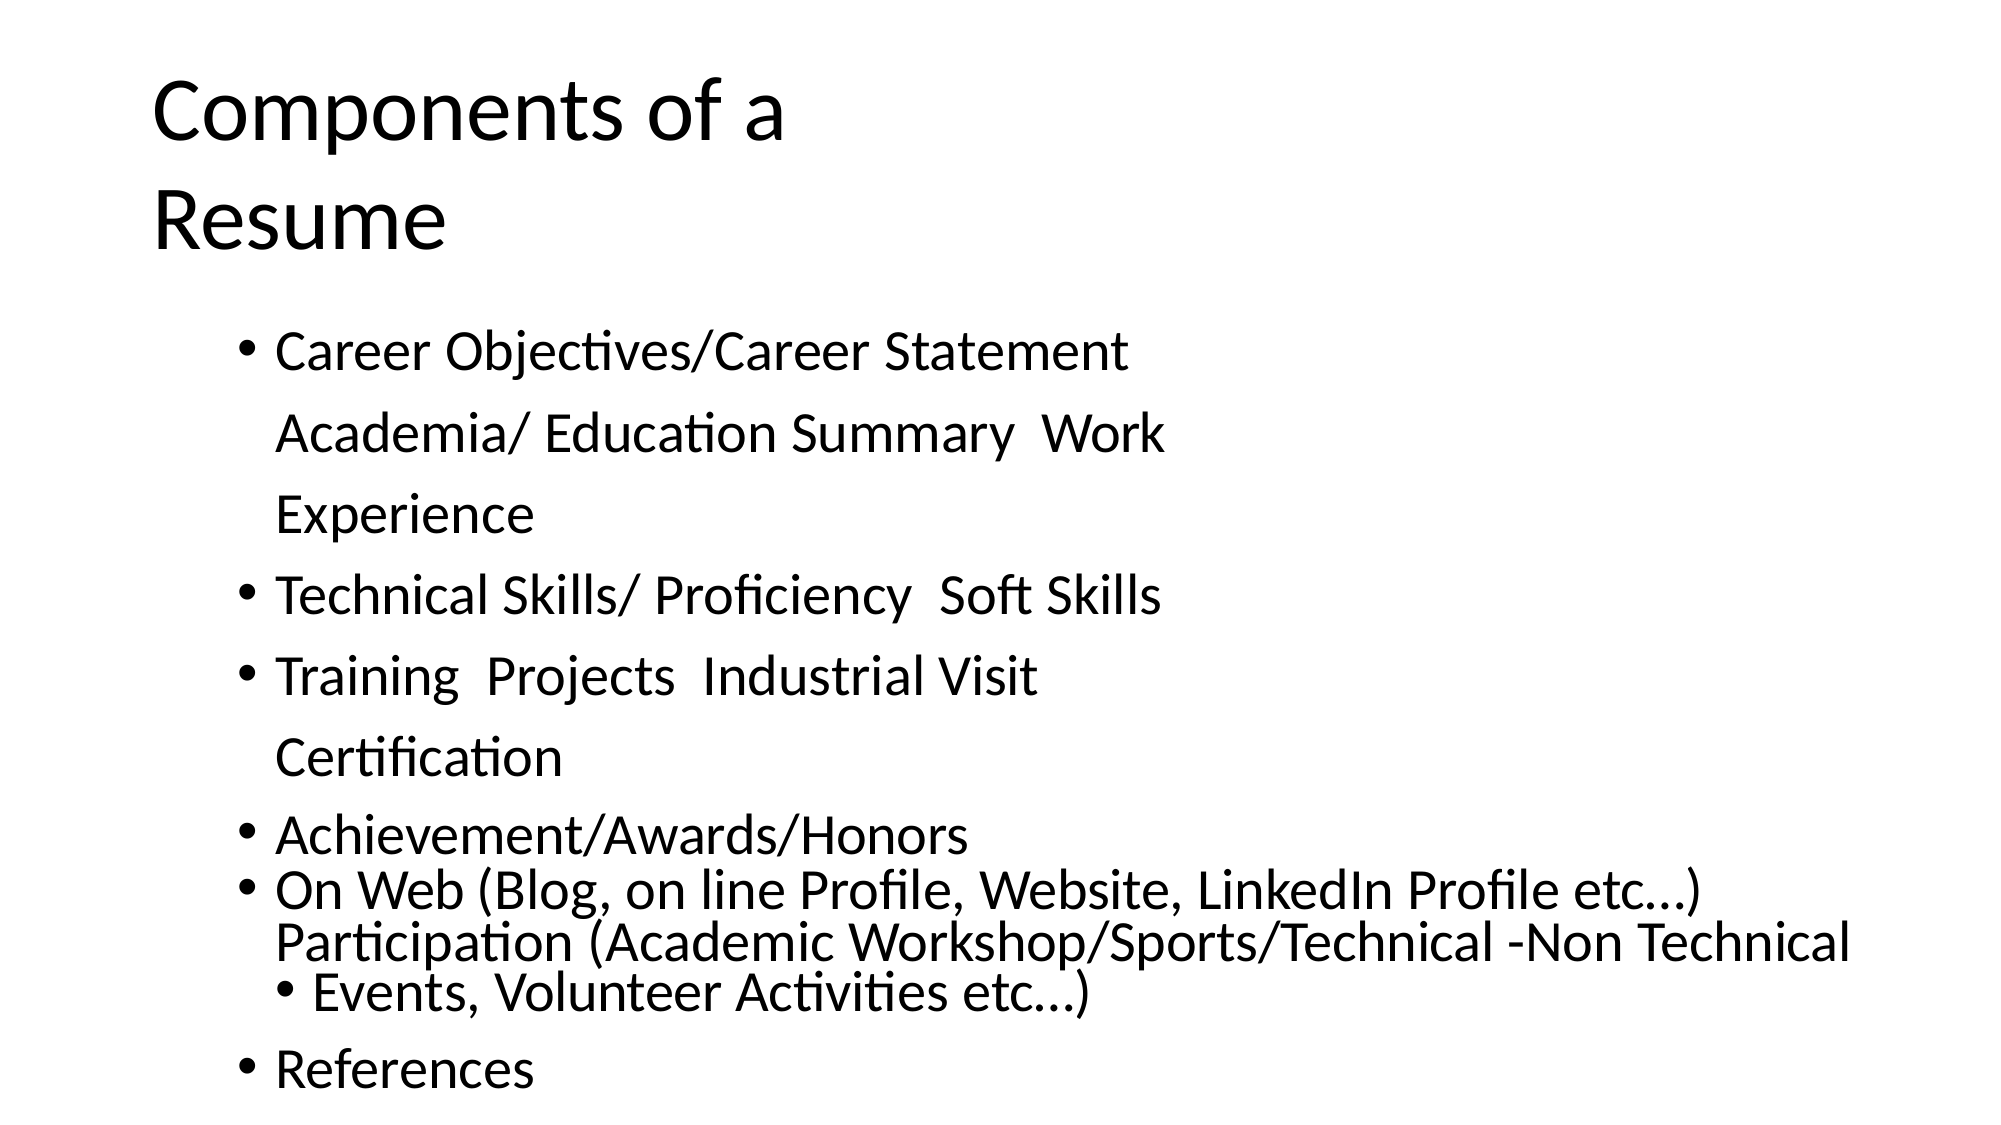

# Components of a Resume
Career Objectives/Career Statement  Academia/ Education Summary  Work Experience
Technical Skills/ Proficiency  Soft Skills
Training  Projects  Industrial Visit  Certification
Achievement/Awards/Honors
On Web (Blog, on line Profile, Website, LinkedIn Profile etc…)  Participation (Academic Workshop/Sports/Technical -Non Technical
Events, Volunteer Activities etc…)
References